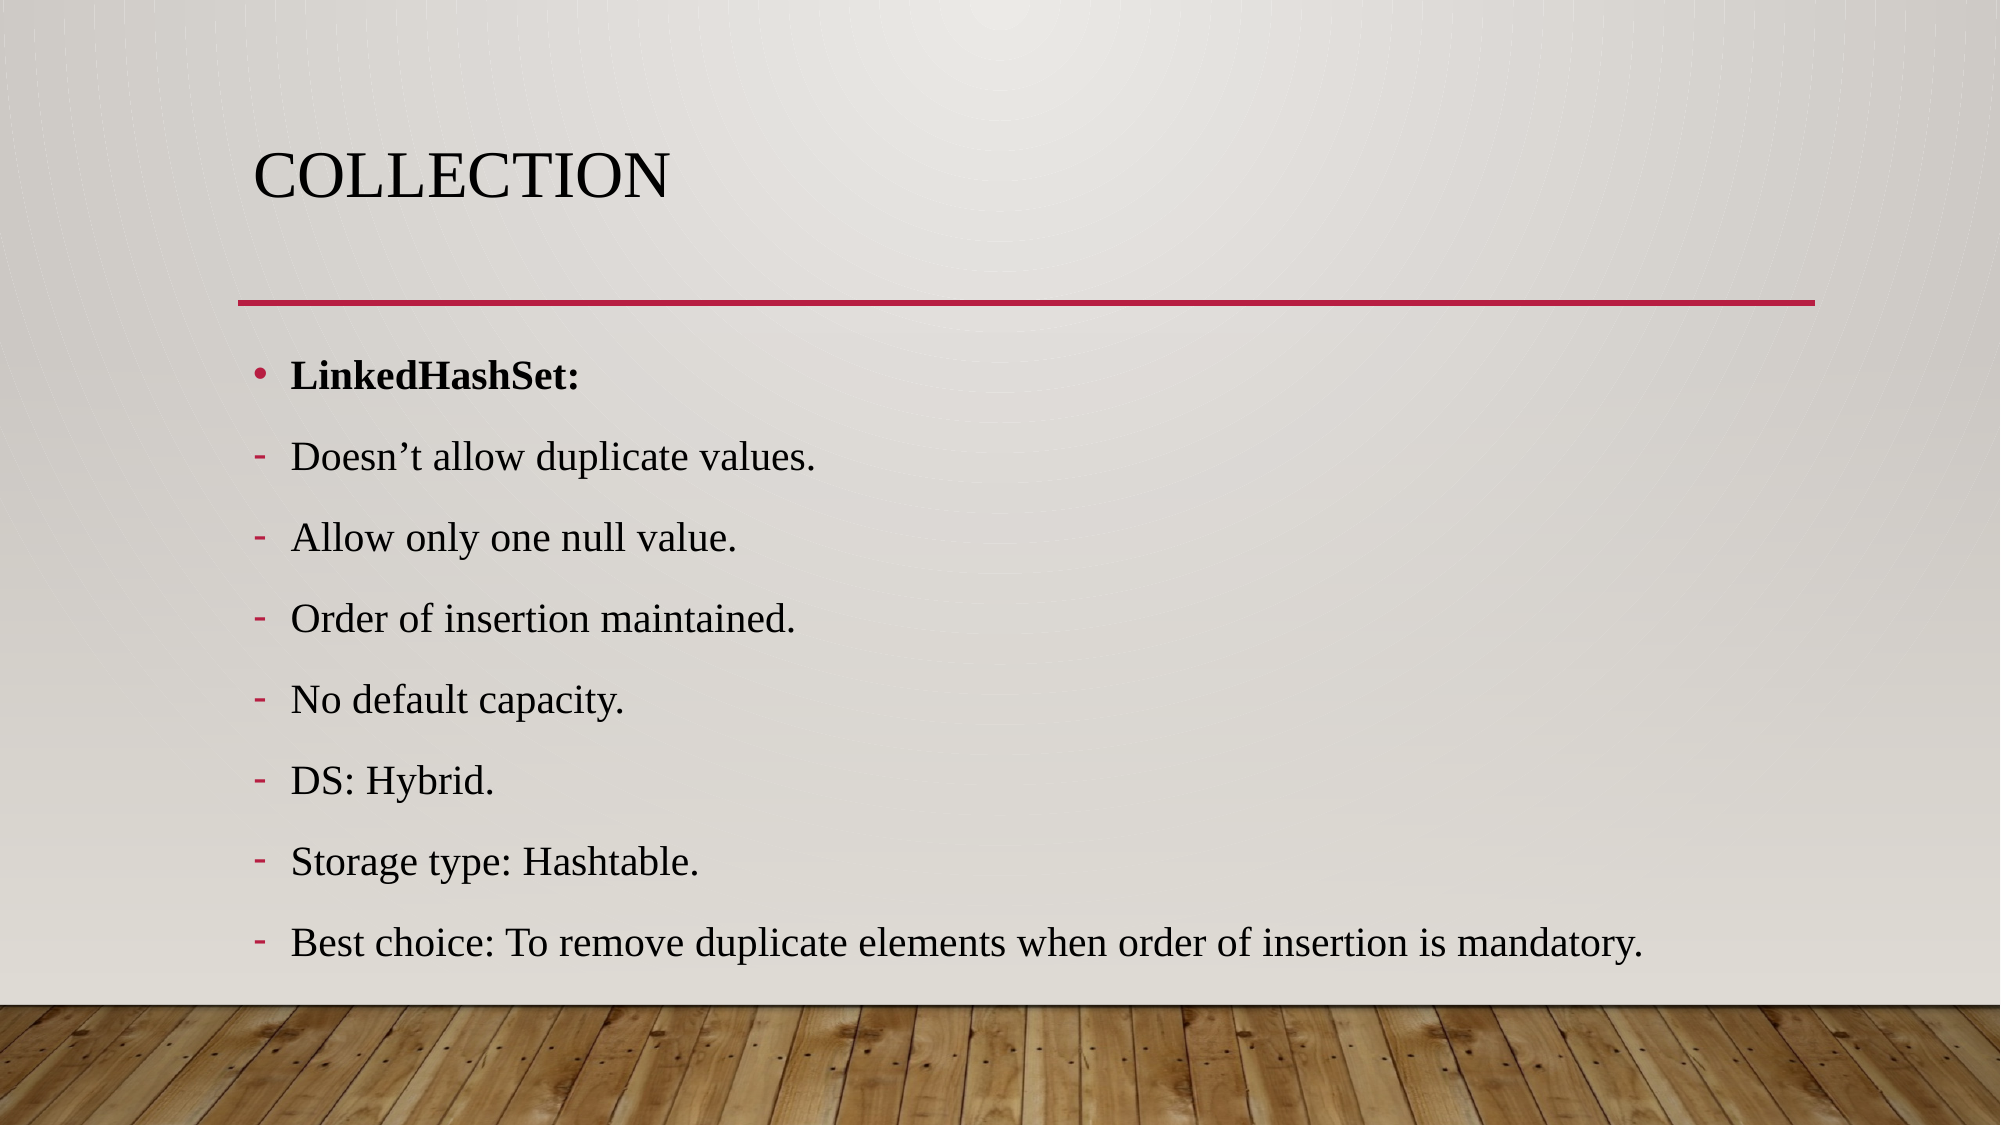

# collection
LinkedHashSet:
Doesn’t allow duplicate values.
Allow only one null value.
Order of insertion maintained.
No default capacity.
DS: Hybrid.
Storage type: Hashtable.
Best choice: To remove duplicate elements when order of insertion is mandatory.